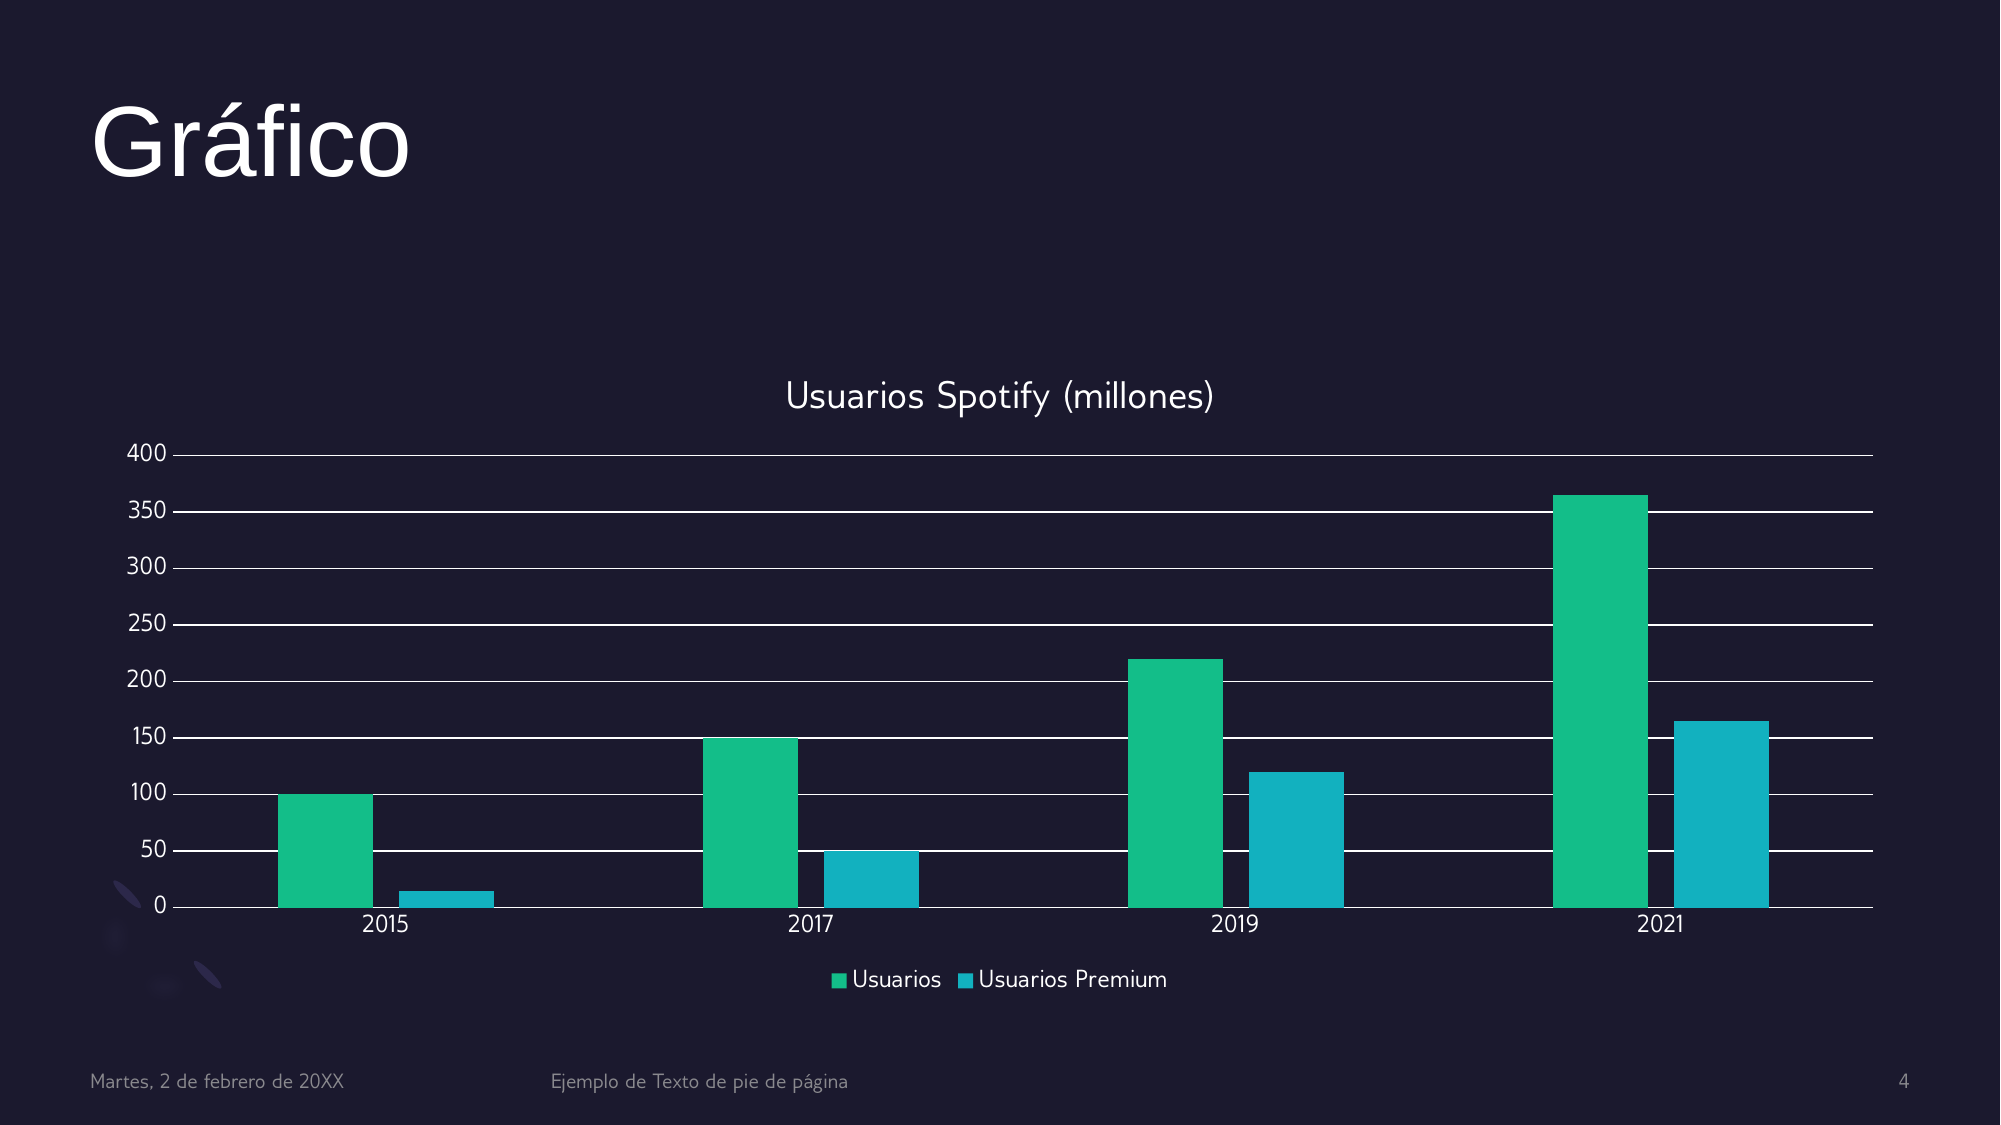

# Gráfico

### Chart: Usuarios Spotify (millones)

| Category | Usuarios | Usuarios Premium |
|---|---|---|
| 2015 | 100.0 | 15.0 |
| 2017 | 150.0 | 50.0 |
| 2019 | 220.0 | 120.0 |
| 2021 | 365.0 | 165.0 |
Martes, 2 de febrero de 20XX
Ejemplo de Texto de pie de página
4